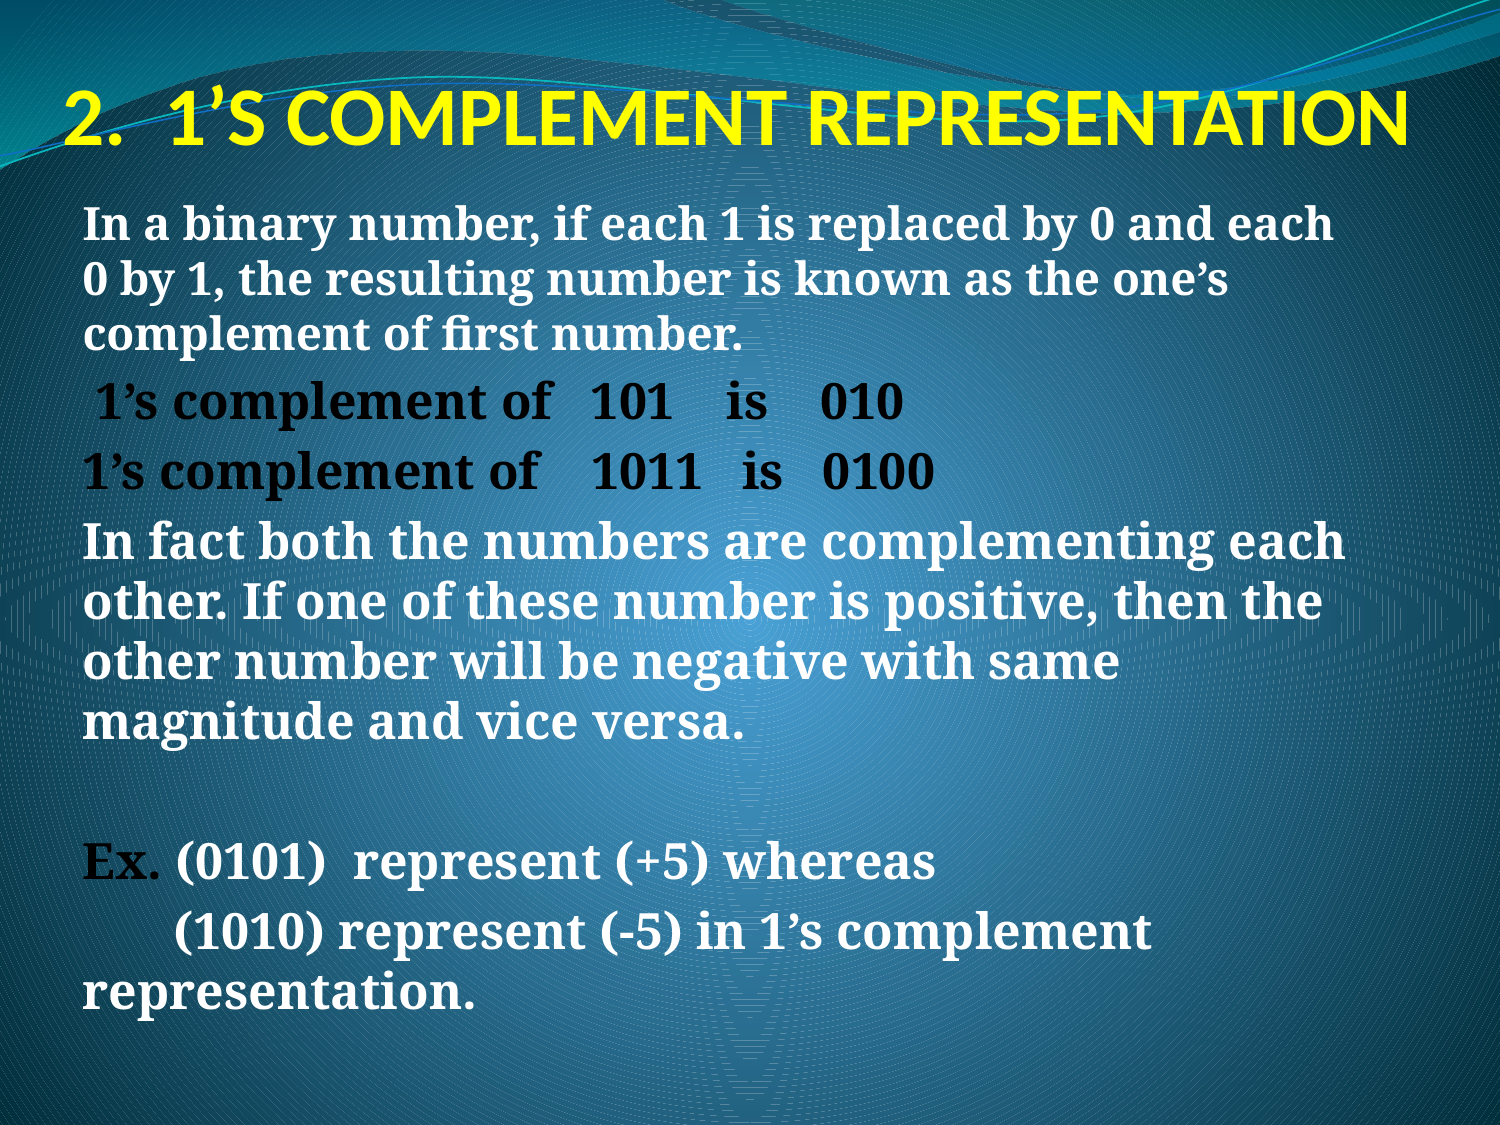

# 2.  1’S COMPLEMENT REPRESENTATION
In a binary number, if each 1 is replaced by 0 and each 0 by 1, the resulting number is known as the one’s complement of first number.
 1’s complement of   101    is    010
1’s complement of    1011   is   0100
In fact both the numbers are complementing each other. If one of these number is positive, then the other number will be negative with same magnitude and vice versa.

Ex. (0101)  represent (+5) whereas
       (1010) represent (-5) in 1’s complement representation.